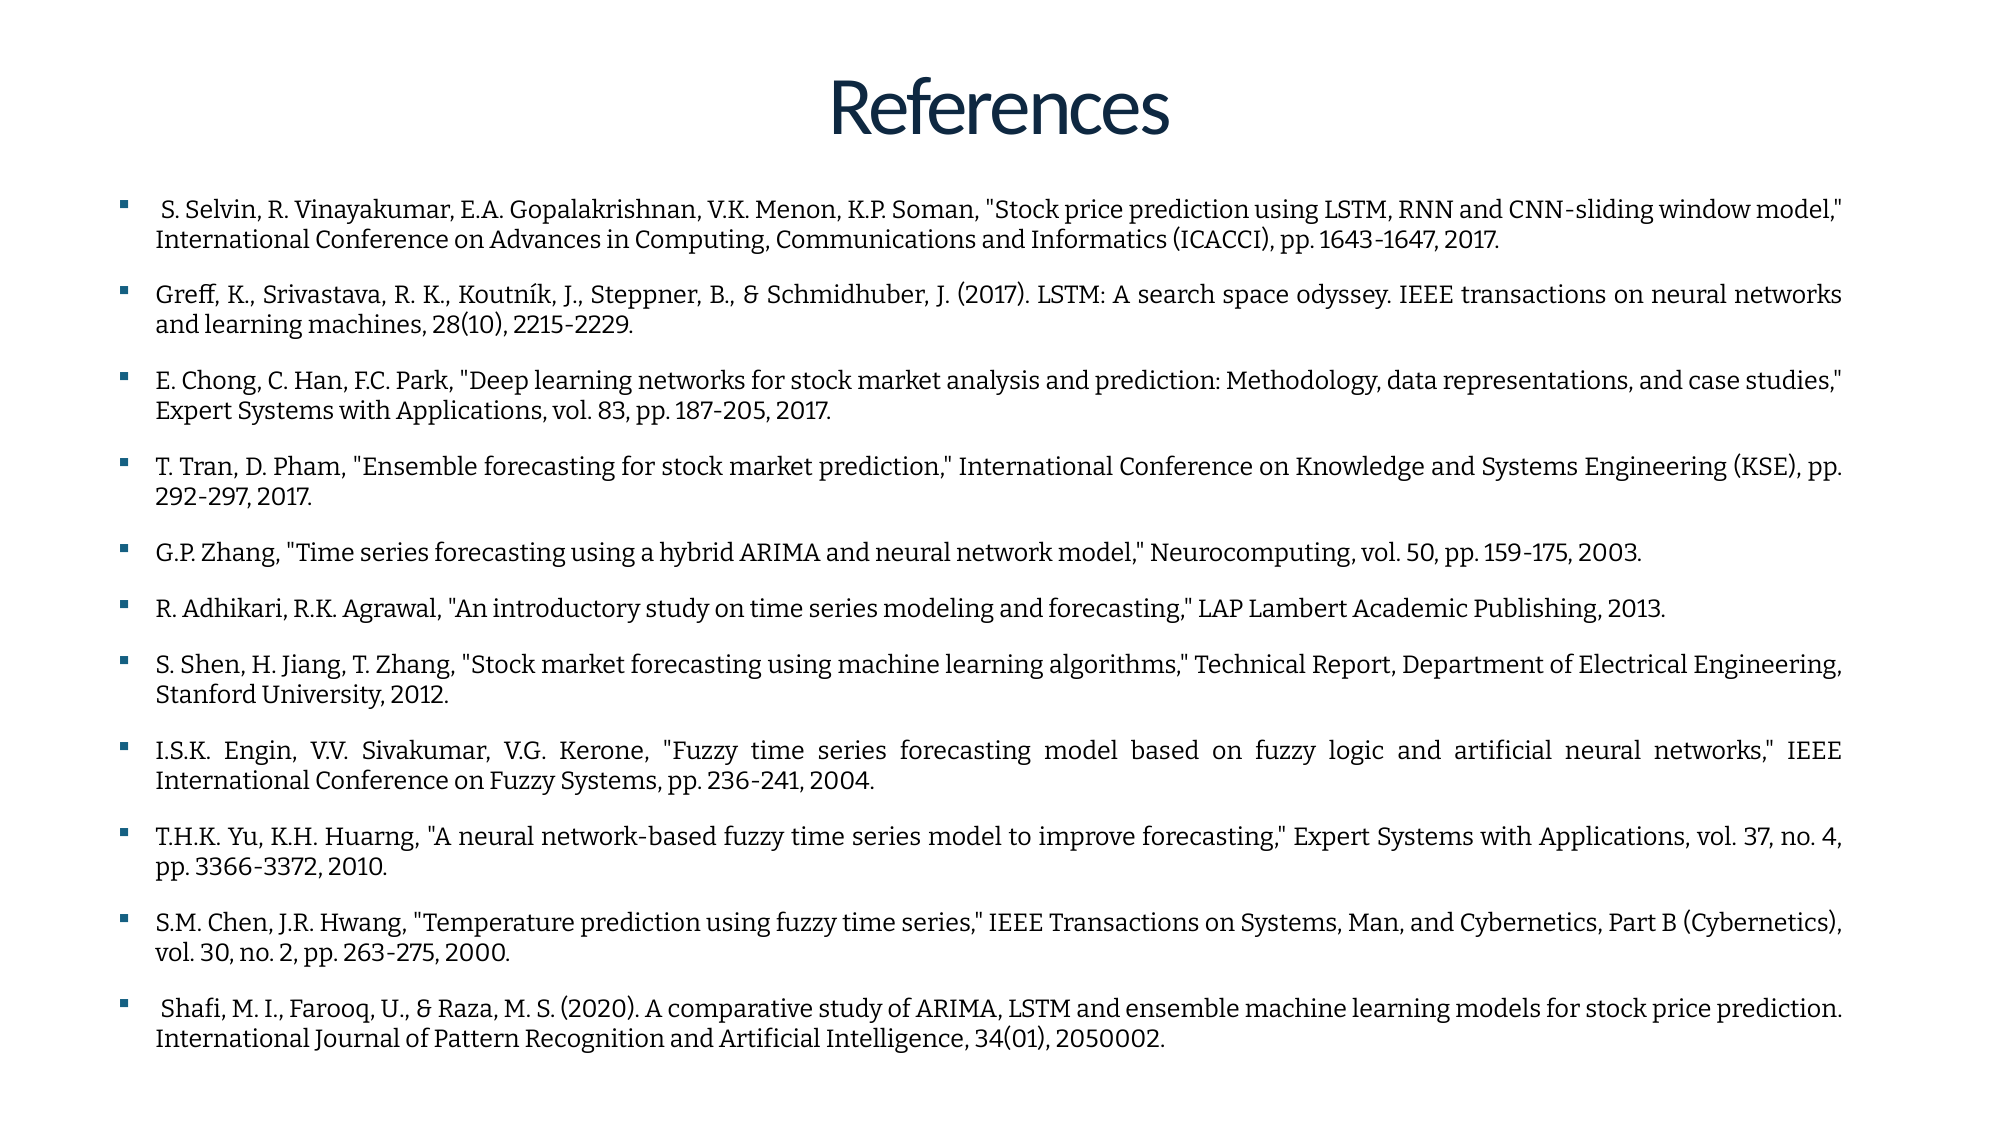

References
 S. Selvin, R. Vinayakumar, E.A. Gopalakrishnan, V.K. Menon, K.P. Soman, "Stock price prediction using LSTM, RNN and CNN-sliding window model," International Conference on Advances in Computing, Communications and Informatics (ICACCI), pp. 1643-1647, 2017.
Greff, K., Srivastava, R. K., Koutník, J., Steppner, B., & Schmidhuber, J. (2017). LSTM: A search space odyssey. IEEE transactions on neural networks and learning machines, 28(10), 2215-2229.
E. Chong, C. Han, F.C. Park, "Deep learning networks for stock market analysis and prediction: Methodology, data representations, and case studies," Expert Systems with Applications, vol. 83, pp. 187-205, 2017.
T. Tran, D. Pham, "Ensemble forecasting for stock market prediction," International Conference on Knowledge and Systems Engineering (KSE), pp. 292-297, 2017.
G.P. Zhang, "Time series forecasting using a hybrid ARIMA and neural network model," Neurocomputing, vol. 50, pp. 159-175, 2003.
R. Adhikari, R.K. Agrawal, "An introductory study on time series modeling and forecasting," LAP Lambert Academic Publishing, 2013.
S. Shen, H. Jiang, T. Zhang, "Stock market forecasting using machine learning algorithms," Technical Report, Department of Electrical Engineering, Stanford University, 2012.
I.S.K. Engin, V.V. Sivakumar, V.G. Kerone, "Fuzzy time series forecasting model based on fuzzy logic and artificial neural networks," IEEE International Conference on Fuzzy Systems, pp. 236-241, 2004.
T.H.K. Yu, K.H. Huarng, "A neural network-based fuzzy time series model to improve forecasting," Expert Systems with Applications, vol. 37, no. 4, pp. 3366-3372, 2010.
S.M. Chen, J.R. Hwang, "Temperature prediction using fuzzy time series," IEEE Transactions on Systems, Man, and Cybernetics, Part B (Cybernetics), vol. 30, no. 2, pp. 263-275, 2000.
 Shafi, M. I., Farooq, U., & Raza, M. S. (2020). A comparative study of ARIMA, LSTM and ensemble machine learning models for stock price prediction. International Journal of Pattern Recognition and Artificial Intelligence, 34(01), 2050002.